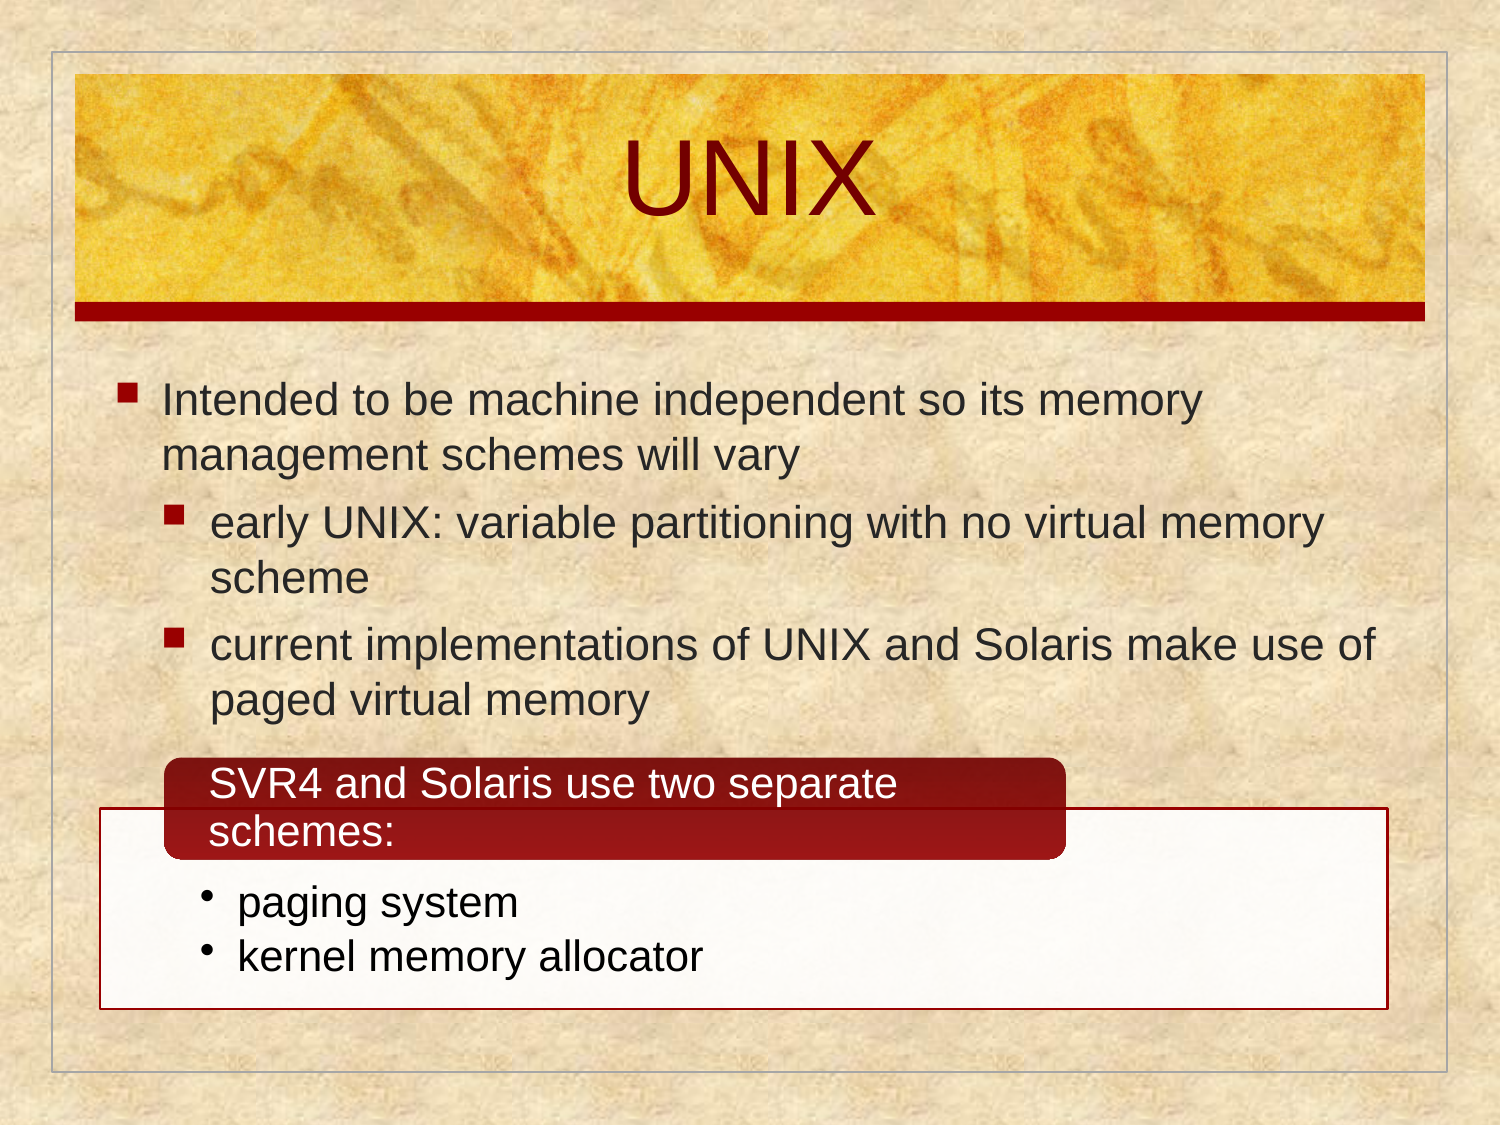

# UNIX
Intended to be machine independent so its memory management schemes will vary
early UNIX: variable partitioning with no virtual memory scheme
current implementations of UNIX and Solaris make use of paged virtual memory
paging system
kernel memory allocator
SVR4 and Solaris use two separate schemes: